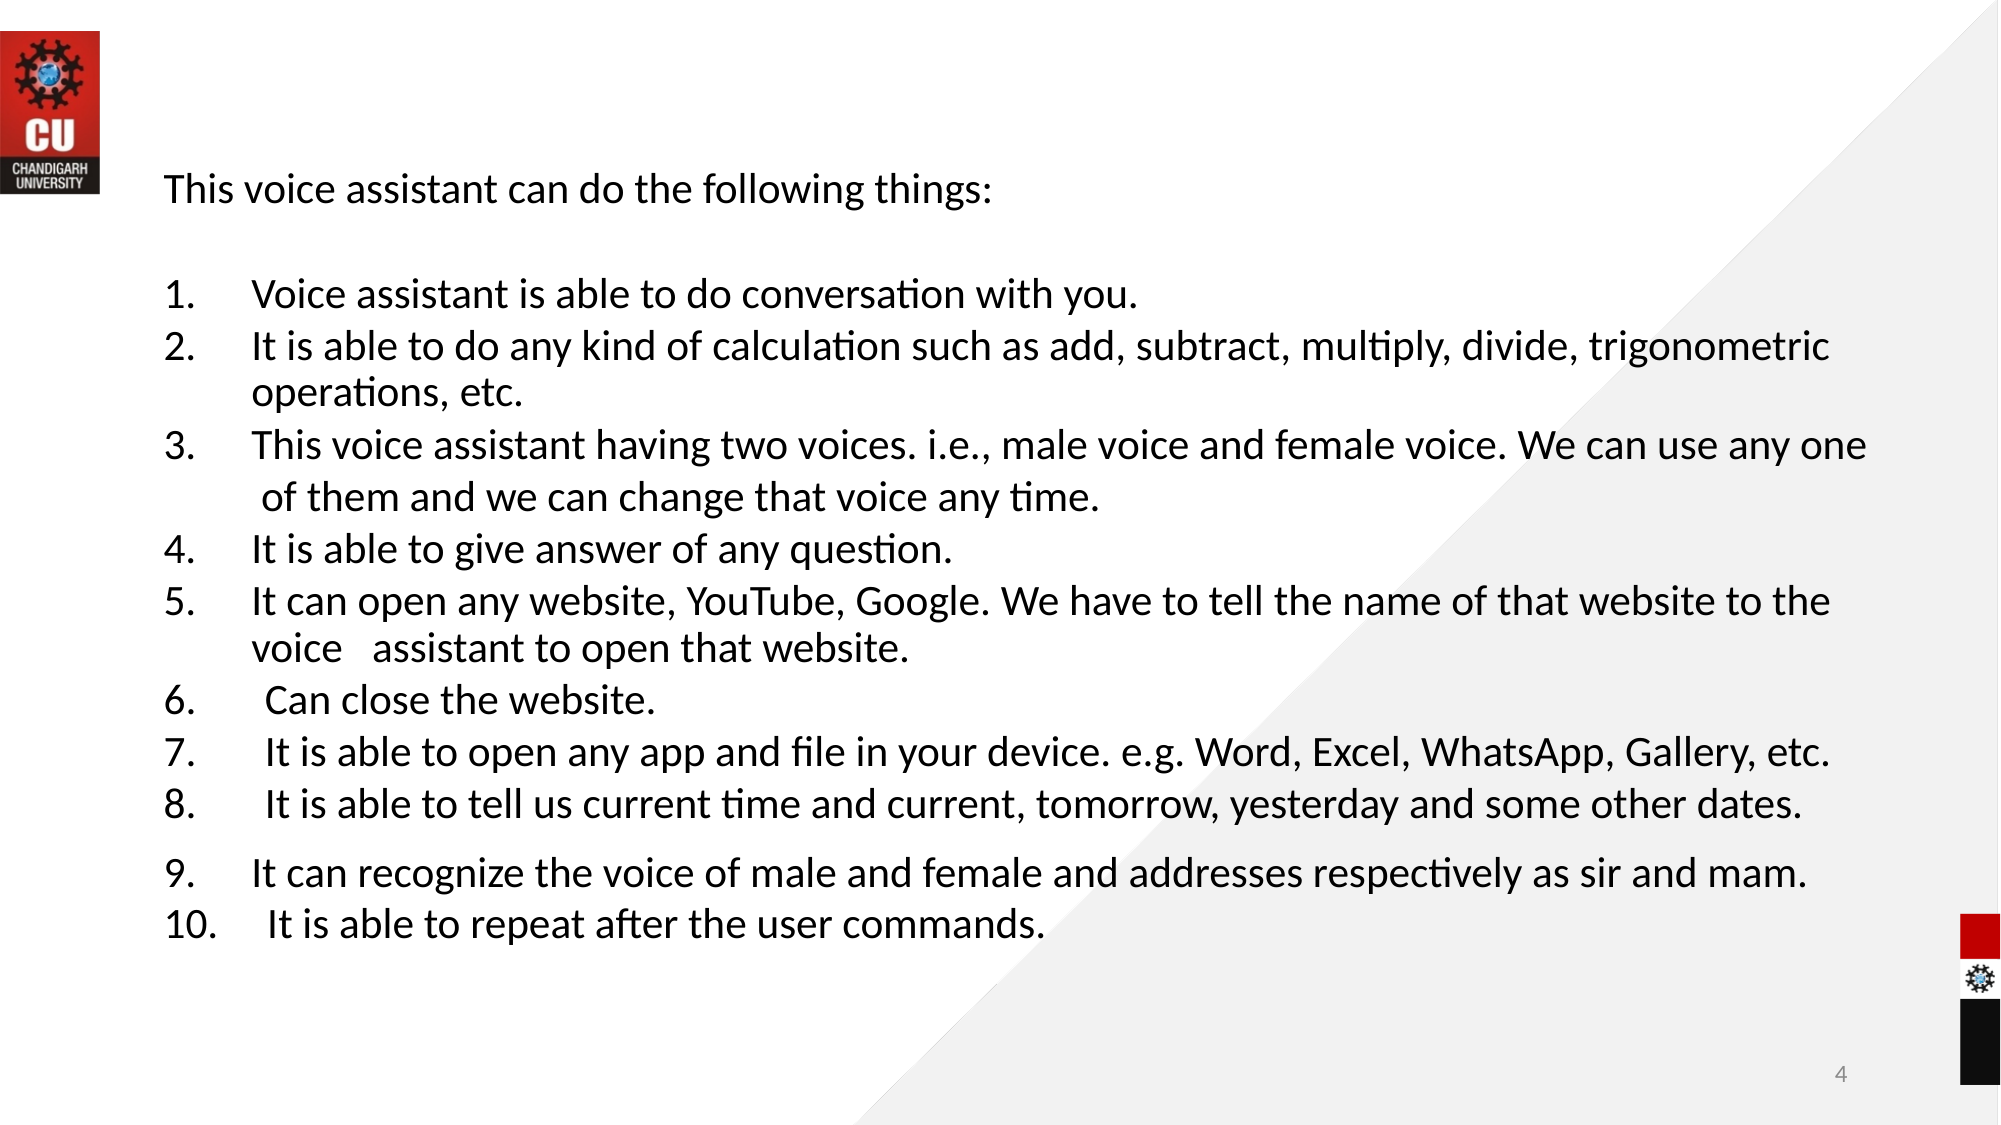

This voice assistant can do the following things:

Voice assistant is able to do conversation with you.
It is able to do any kind of calculation such as add, subtract, multiply, divide, trigonometric operations, etc.
This voice assistant having two voices. i.e., male voice and female voice. We can use any one
          of them and we can change that voice any time.
It is able to give answer of any question.
It can open any website, YouTube, Google. We have to tell the name of that website to the voice   assistant to open that website.
6.       Can close the website.
7.       It is able to open any app and file in your device. e.g. Word, Excel, WhatsApp, Gallery, etc.
8.       It is able to tell us current time and current, tomorrow, yesterday and some other dates.
It can recognize the voice of male and female and addresses respectively as sir and mam.
10.     It is able to repeat after the user commands.

4